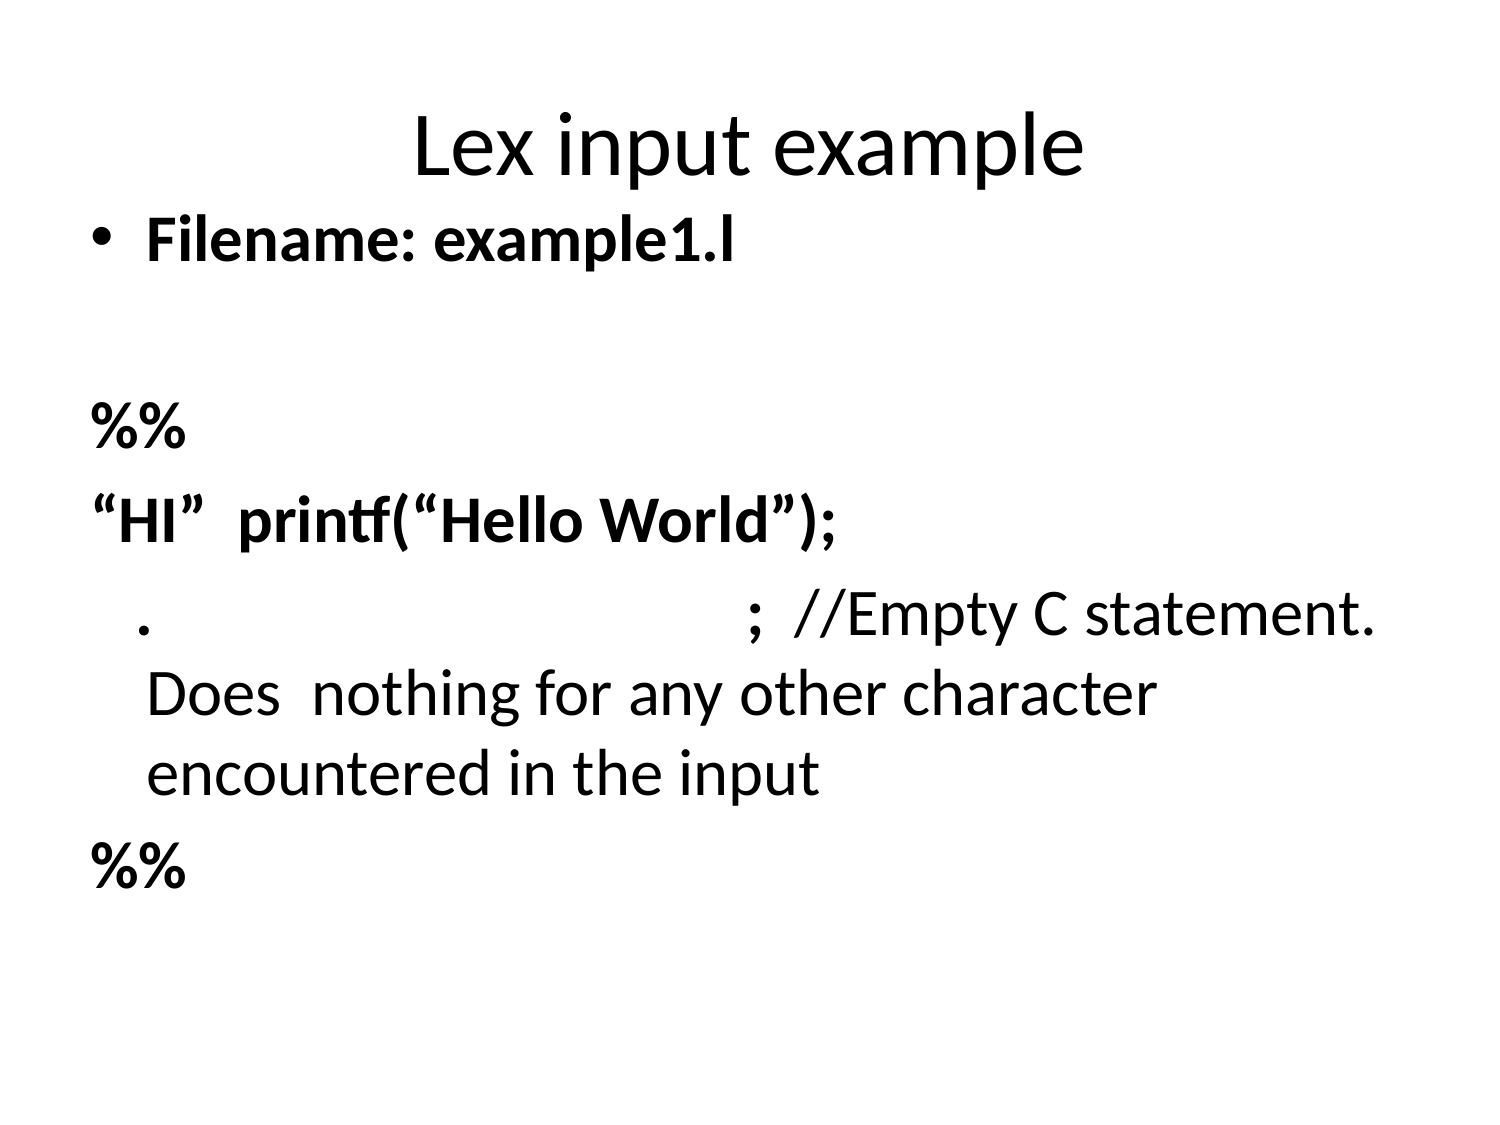

# Lex input example
Filename: example1.l

%%
“HI”  printf(“Hello World”);
   .				;  //Empty C statement. Does  nothing for any other character encountered in the input
%%